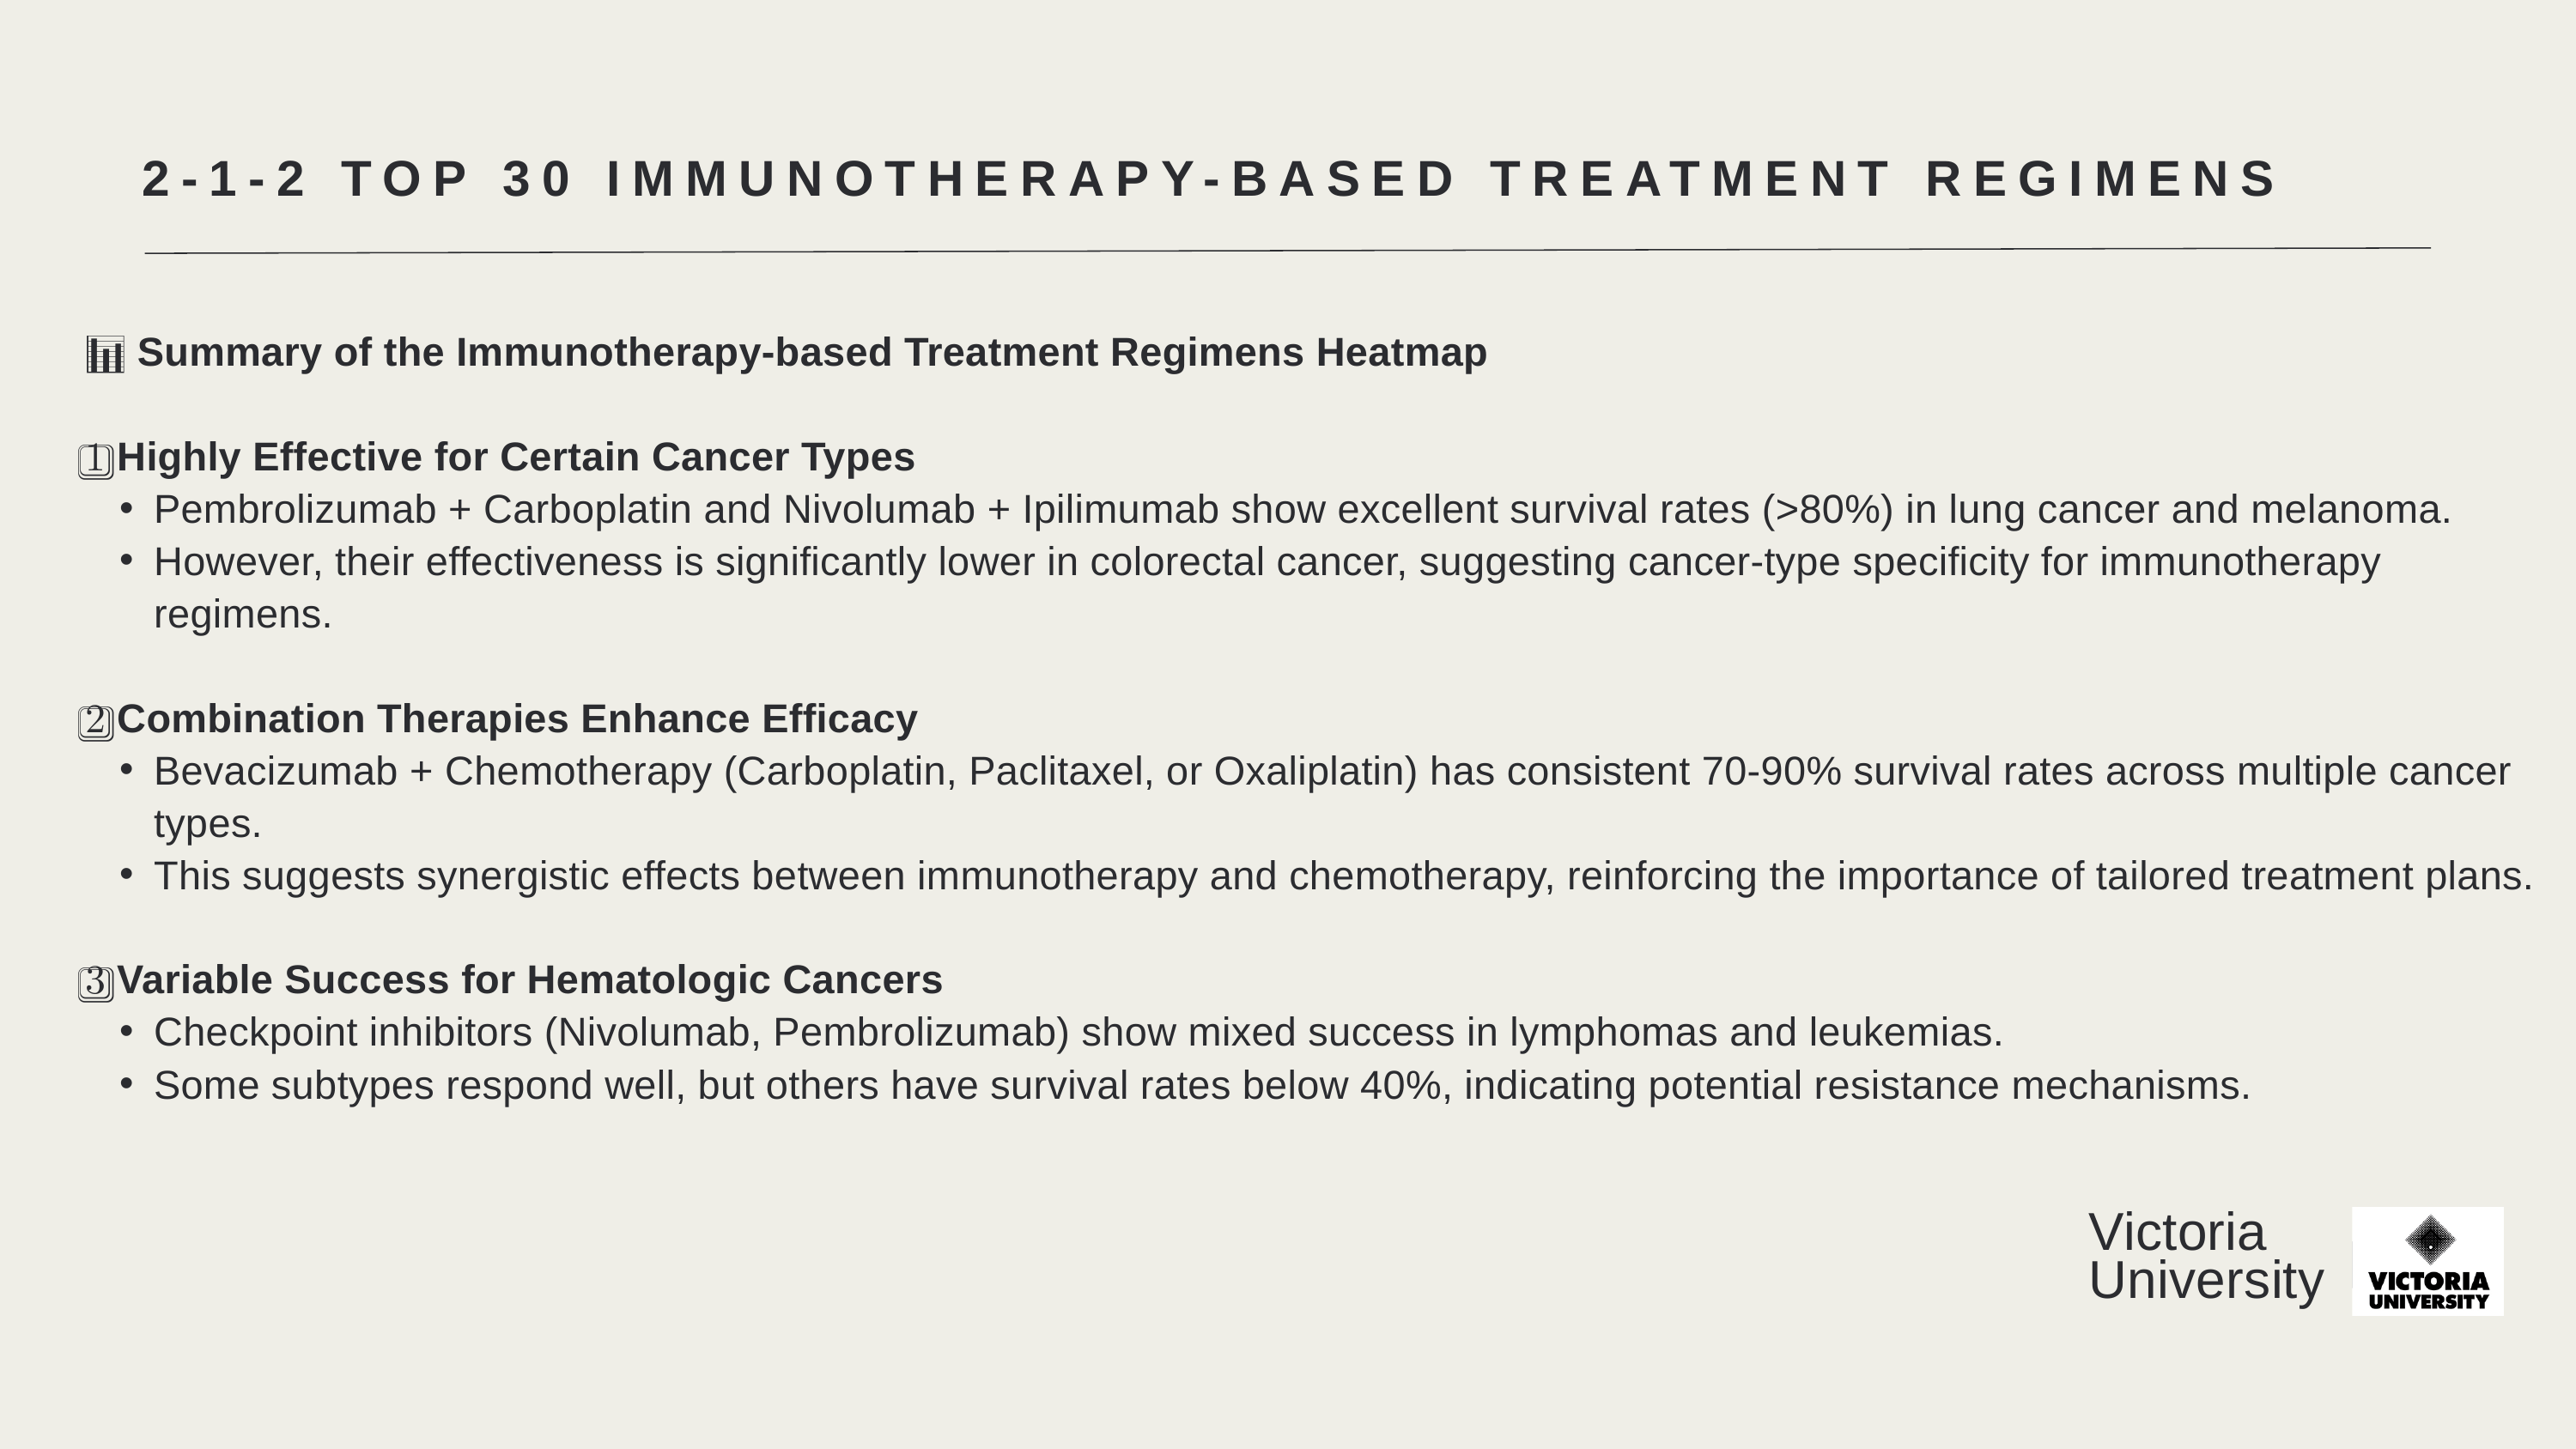

2-1-2 TOP 30 IMMUNOTHERAPY-BASED TREATMENT REGIMENS

📊 Summary of the Immunotherapy-based Treatment Regimens Heatmap

1️⃣ Highly Effective for Certain Cancer Types
Pembrolizumab + Carboplatin and Nivolumab + Ipilimumab show excellent survival rates (>80%) in lung cancer and melanoma.
However, their effectiveness is significantly lower in colorectal cancer, suggesting cancer-type specificity for immunotherapy regimens.

2️⃣ Combination Therapies Enhance Efficacy
Bevacizumab + Chemotherapy (Carboplatin, Paclitaxel, or Oxaliplatin) has consistent 70-90% survival rates across multiple cancer types.
This suggests synergistic effects between immunotherapy and chemotherapy, reinforcing the importance of tailored treatment plans.

3️⃣ Variable Success for Hematologic Cancers
Checkpoint inhibitors (Nivolumab, Pembrolizumab) show mixed success in lymphomas and leukemias.
Some subtypes respond well, but others have survival rates below 40%, indicating potential resistance mechanisms.

Victoria
University